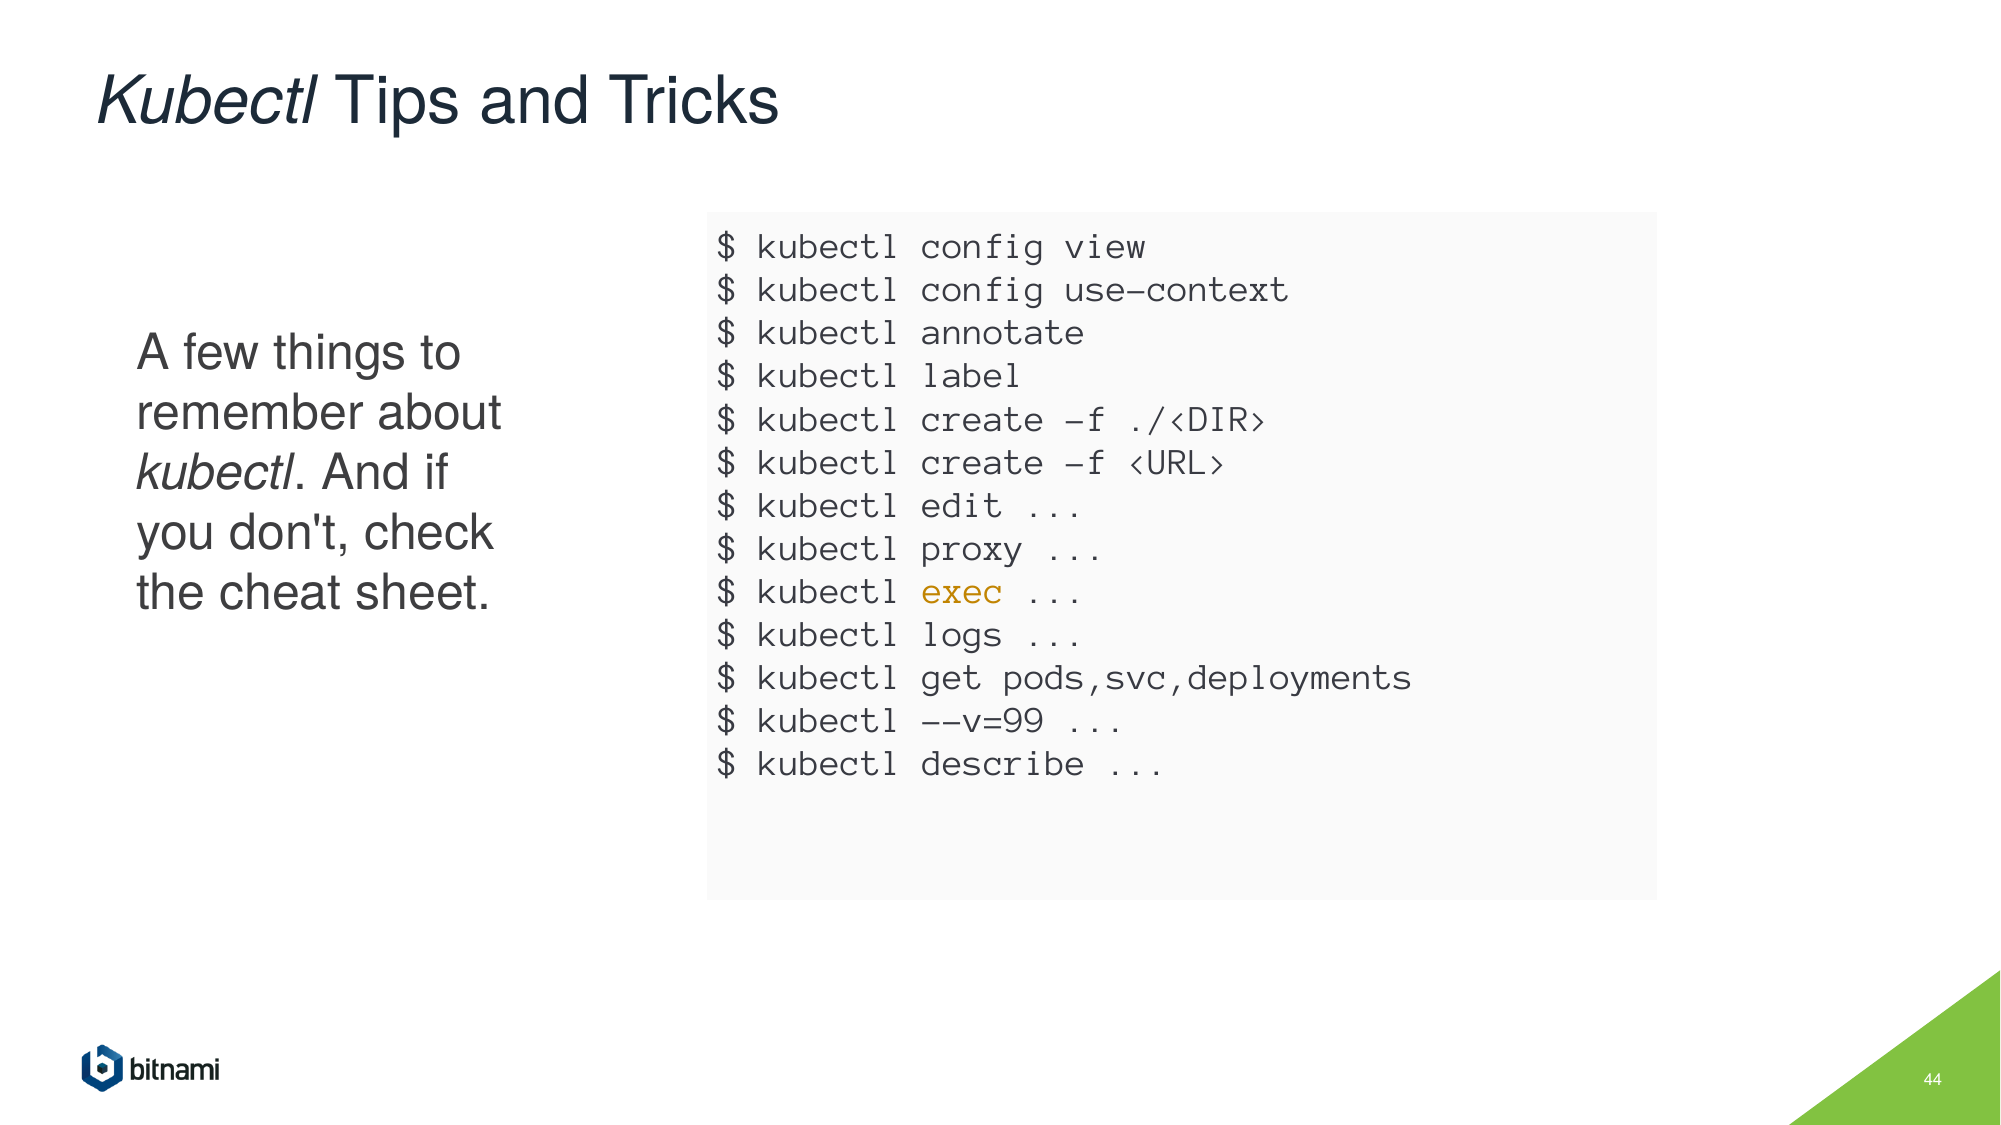

# Kubectl Tips and Tricks
| $ kubectl config view $ kubectl config use-context $ kubectl annotate $ kubectl label $ kubectl create -f ./<DIR> $ kubectl create -f <URL> $ kubectl edit ... $ kubectl proxy ... $ kubectl exec ... $ kubectl logs ... $ kubectl get pods,svc,deployments $ kubectl --v=99 ... $ kubectl describe ... |
| --- |
A few things to remember about kubectl. And if you don't, check the cheat sheet.
44